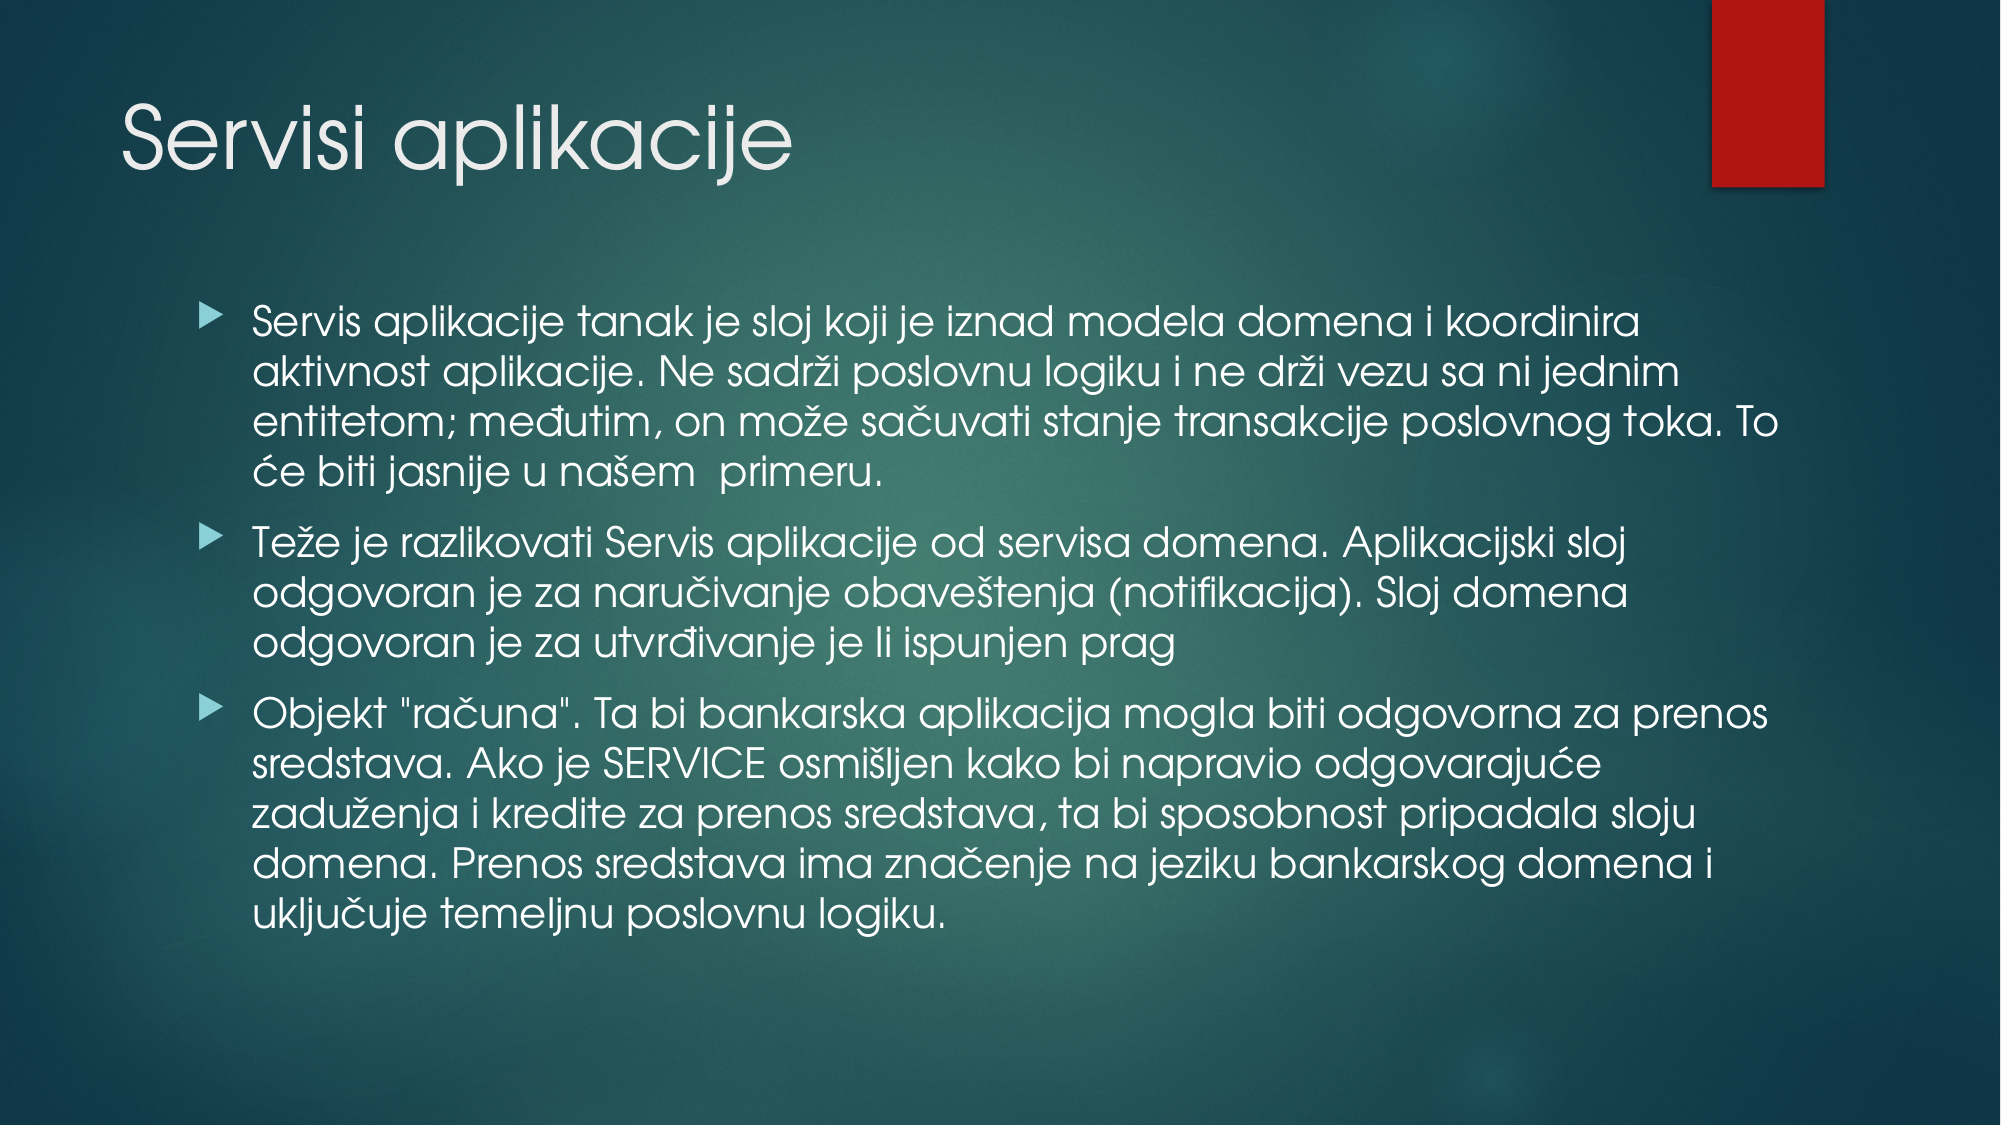

# Servisi aplikacije
Servis aplikacije tanak je sloj koji je iznad modela domena i koordinira aktivnost aplikacije. Ne sadrži poslovnu logiku i ne drži vezu sa ni jednim entitetom; međutim, on može sačuvati stanje transakcije poslovnog toka. To će biti jasnije u našem  primeru.
Teže je razlikovati Servis aplikacije od servisa domena. Aplikacijski sloj odgovoran je za naručivanje obaveštenja (notifikacija). Sloj domena odgovoran je za utvrđivanje je li ispunjen prag
Objekt "računa". Ta bi bankarska aplikacija mogla biti odgovorna za prenos sredstava. Ako je SERVICE osmišljen kako bi napravio odgovarajuće zaduženja i kredite za prenos sredstava, ta bi sposobnost pripadala sloju domena. Prenos sredstava ima značenje na jeziku bankarskog domena i uključuje temeljnu poslovnu logiku.